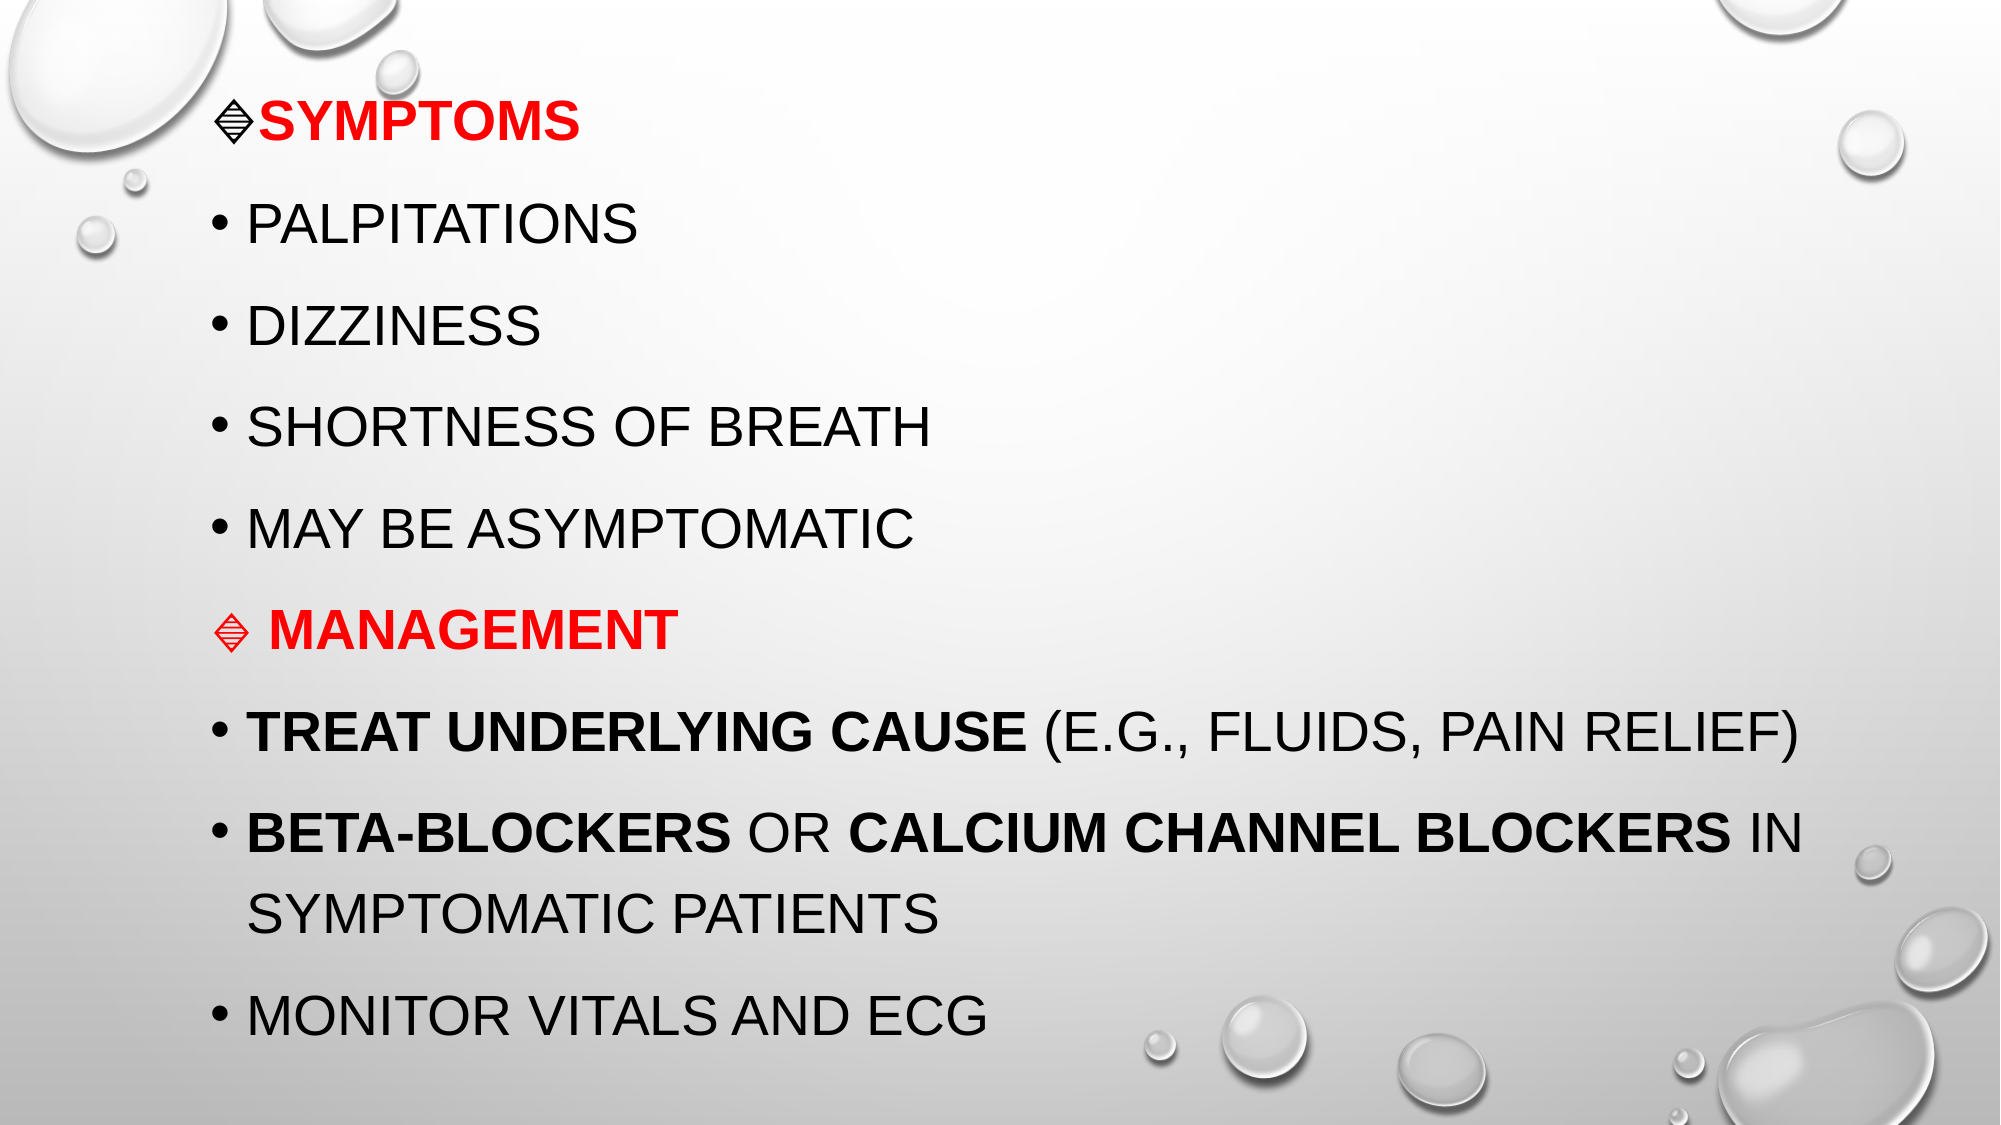

🔹Symptoms
Palpitations
Dizziness
Shortness of breath
May be asymptomatic
🔹 Management
Treat underlying cause (e.g., fluids, pain relief)
Beta-blockers or calcium channel blockers in symptomatic patients
Monitor vitals and ECG